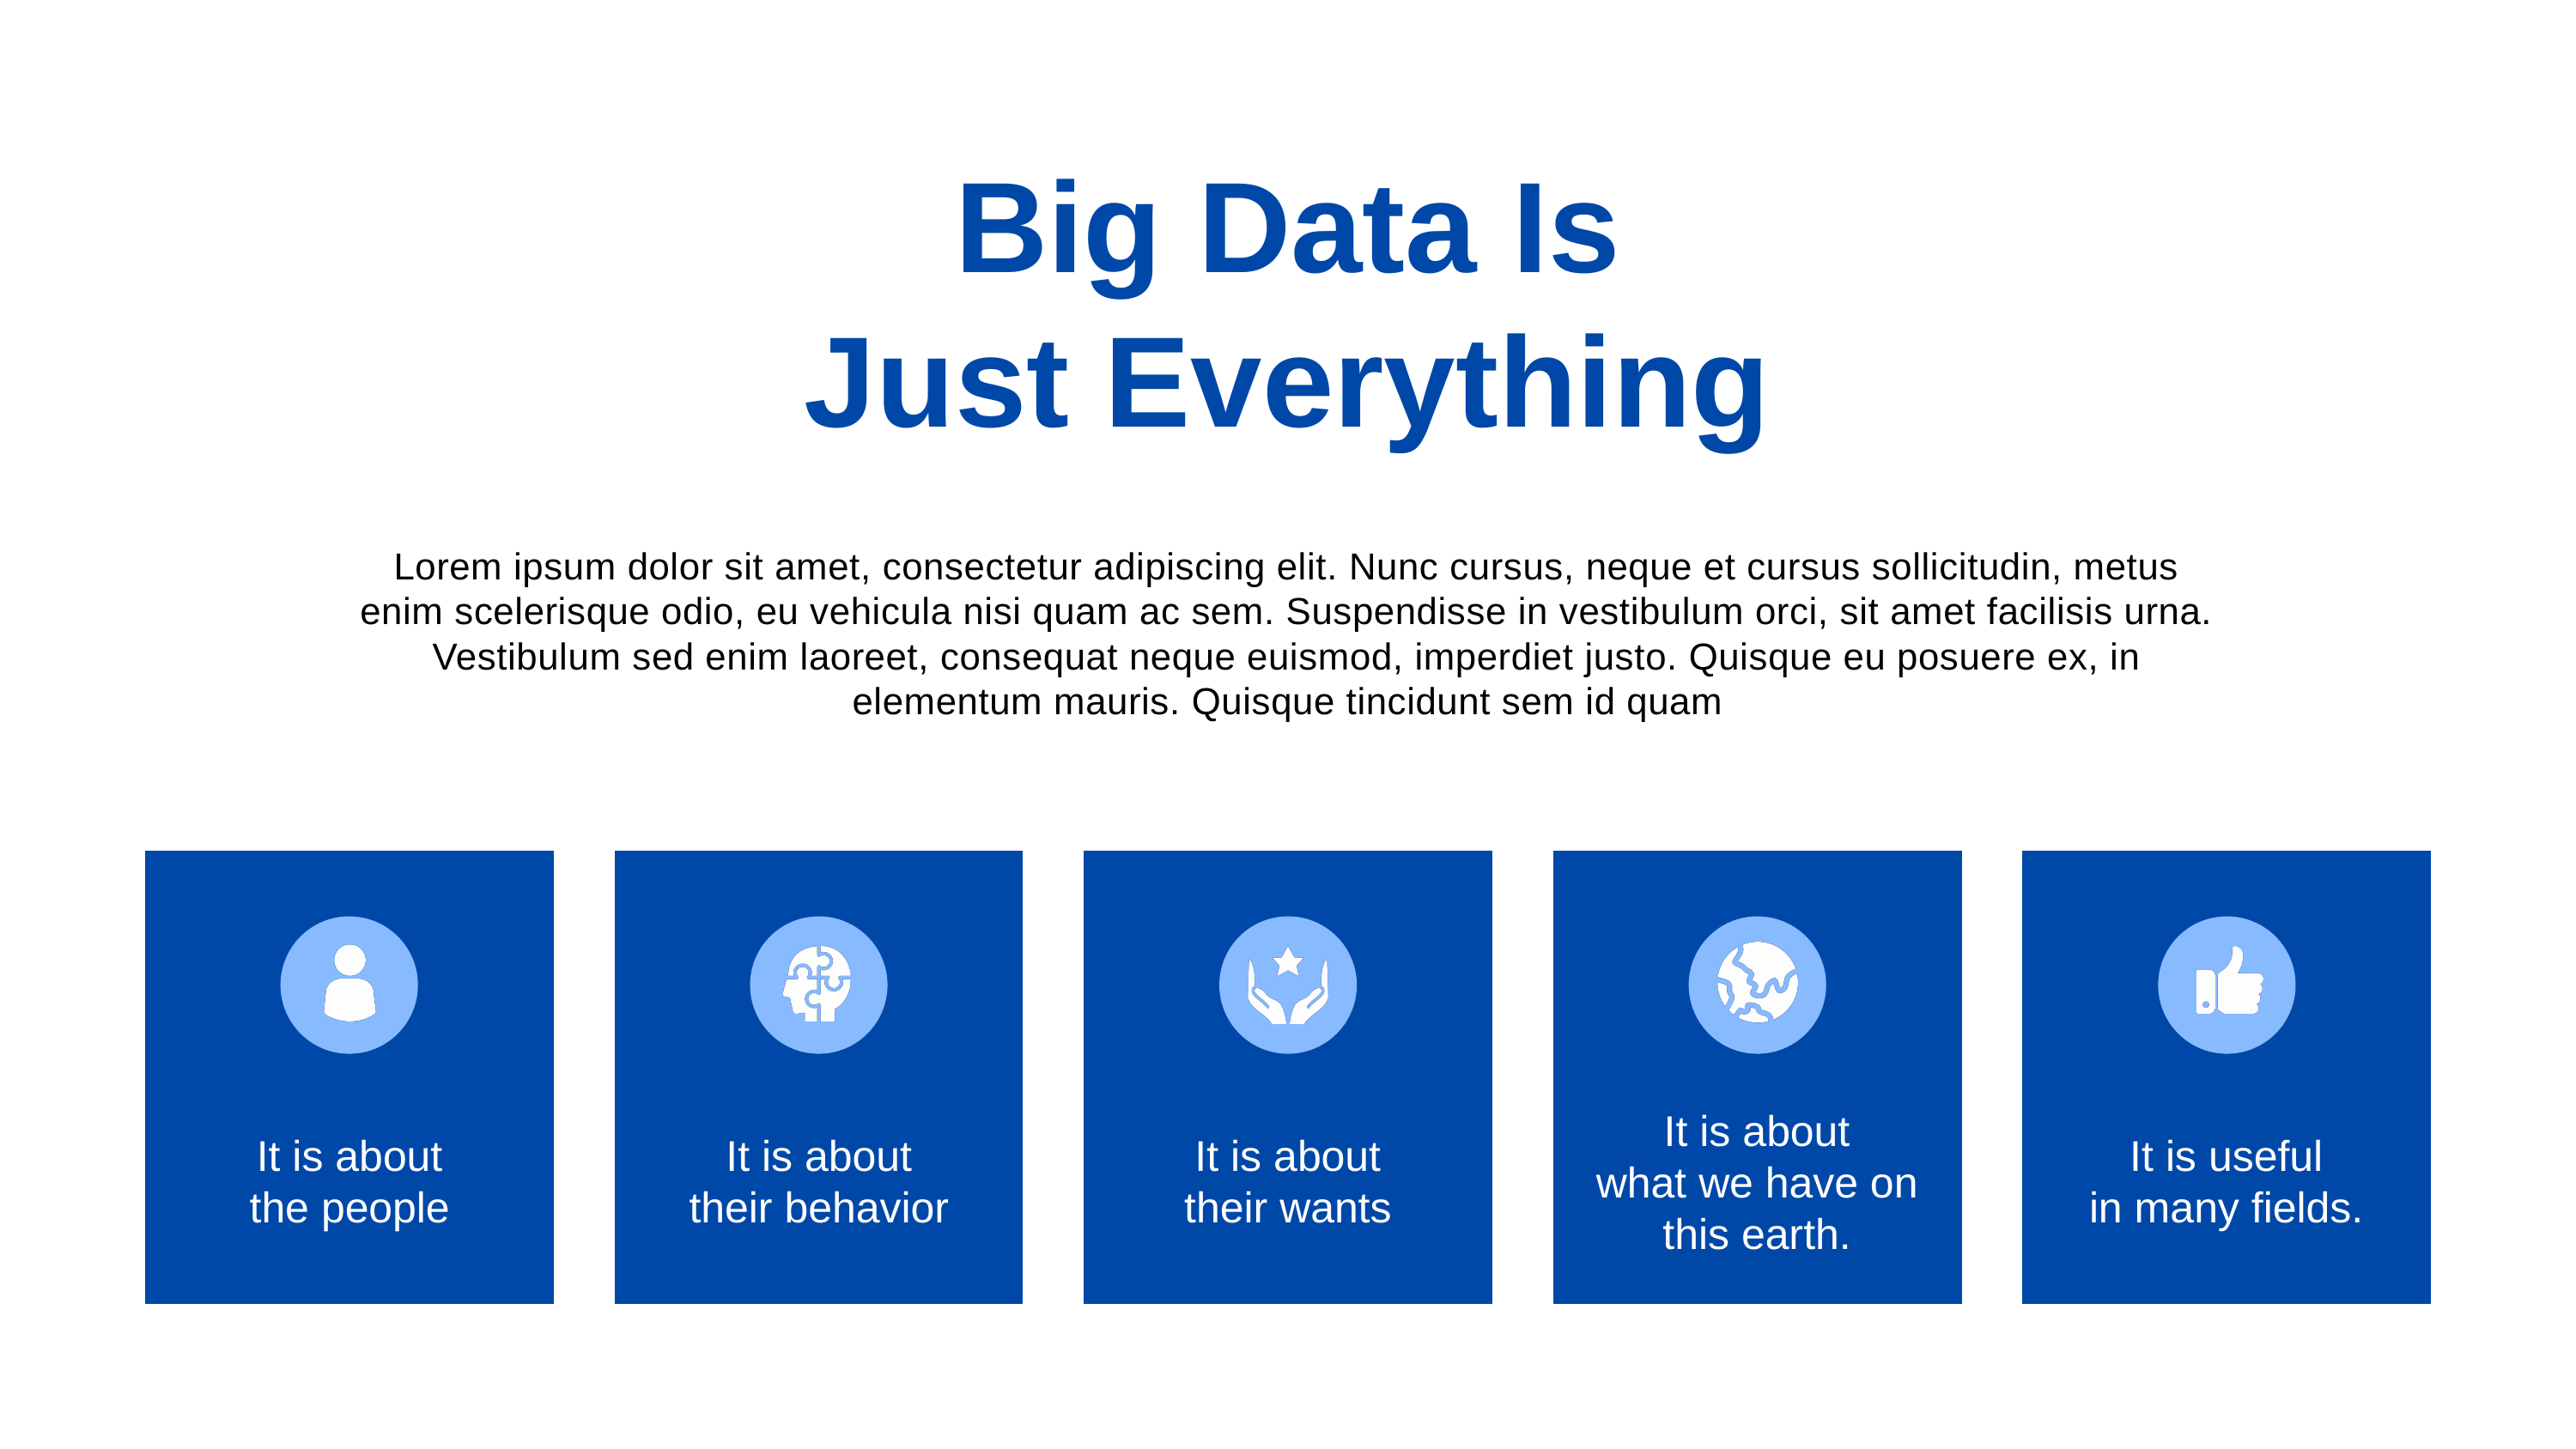

Big Data Is
Just Everything
Lorem ipsum dolor sit amet, consectetur adipiscing elit. Nunc cursus, neque et cursus sollicitudin, metus enim scelerisque odio, eu vehicula nisi quam ac sem. Suspendisse in vestibulum orci, sit amet facilisis urna. Vestibulum sed enim laoreet, consequat neque euismod, imperdiet justo. Quisque eu posuere ex, in elementum mauris. Quisque tincidunt sem id quam

It is about
what we have on
this earth.
It is about
the people
It is about
their behavior
It is about
their wants
It is useful
in many fields.